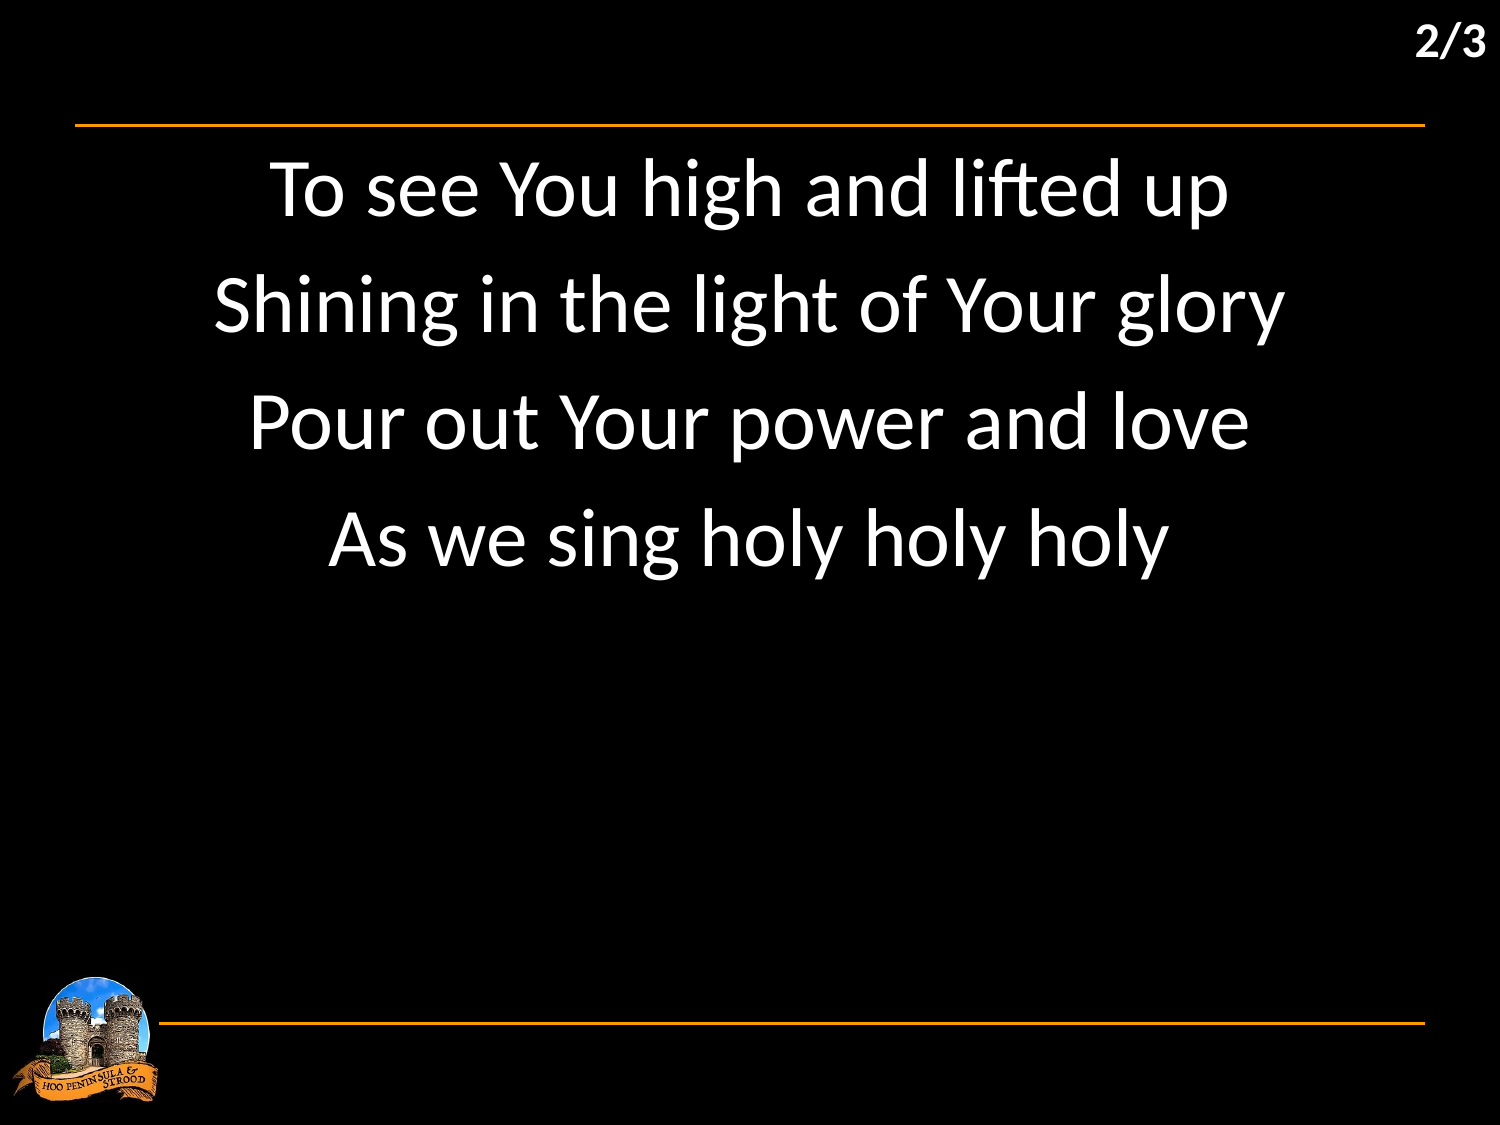

2/3
To see You high and lifted up
Shining in the light of Your glory
Pour out Your power and love
As we sing holy holy holy